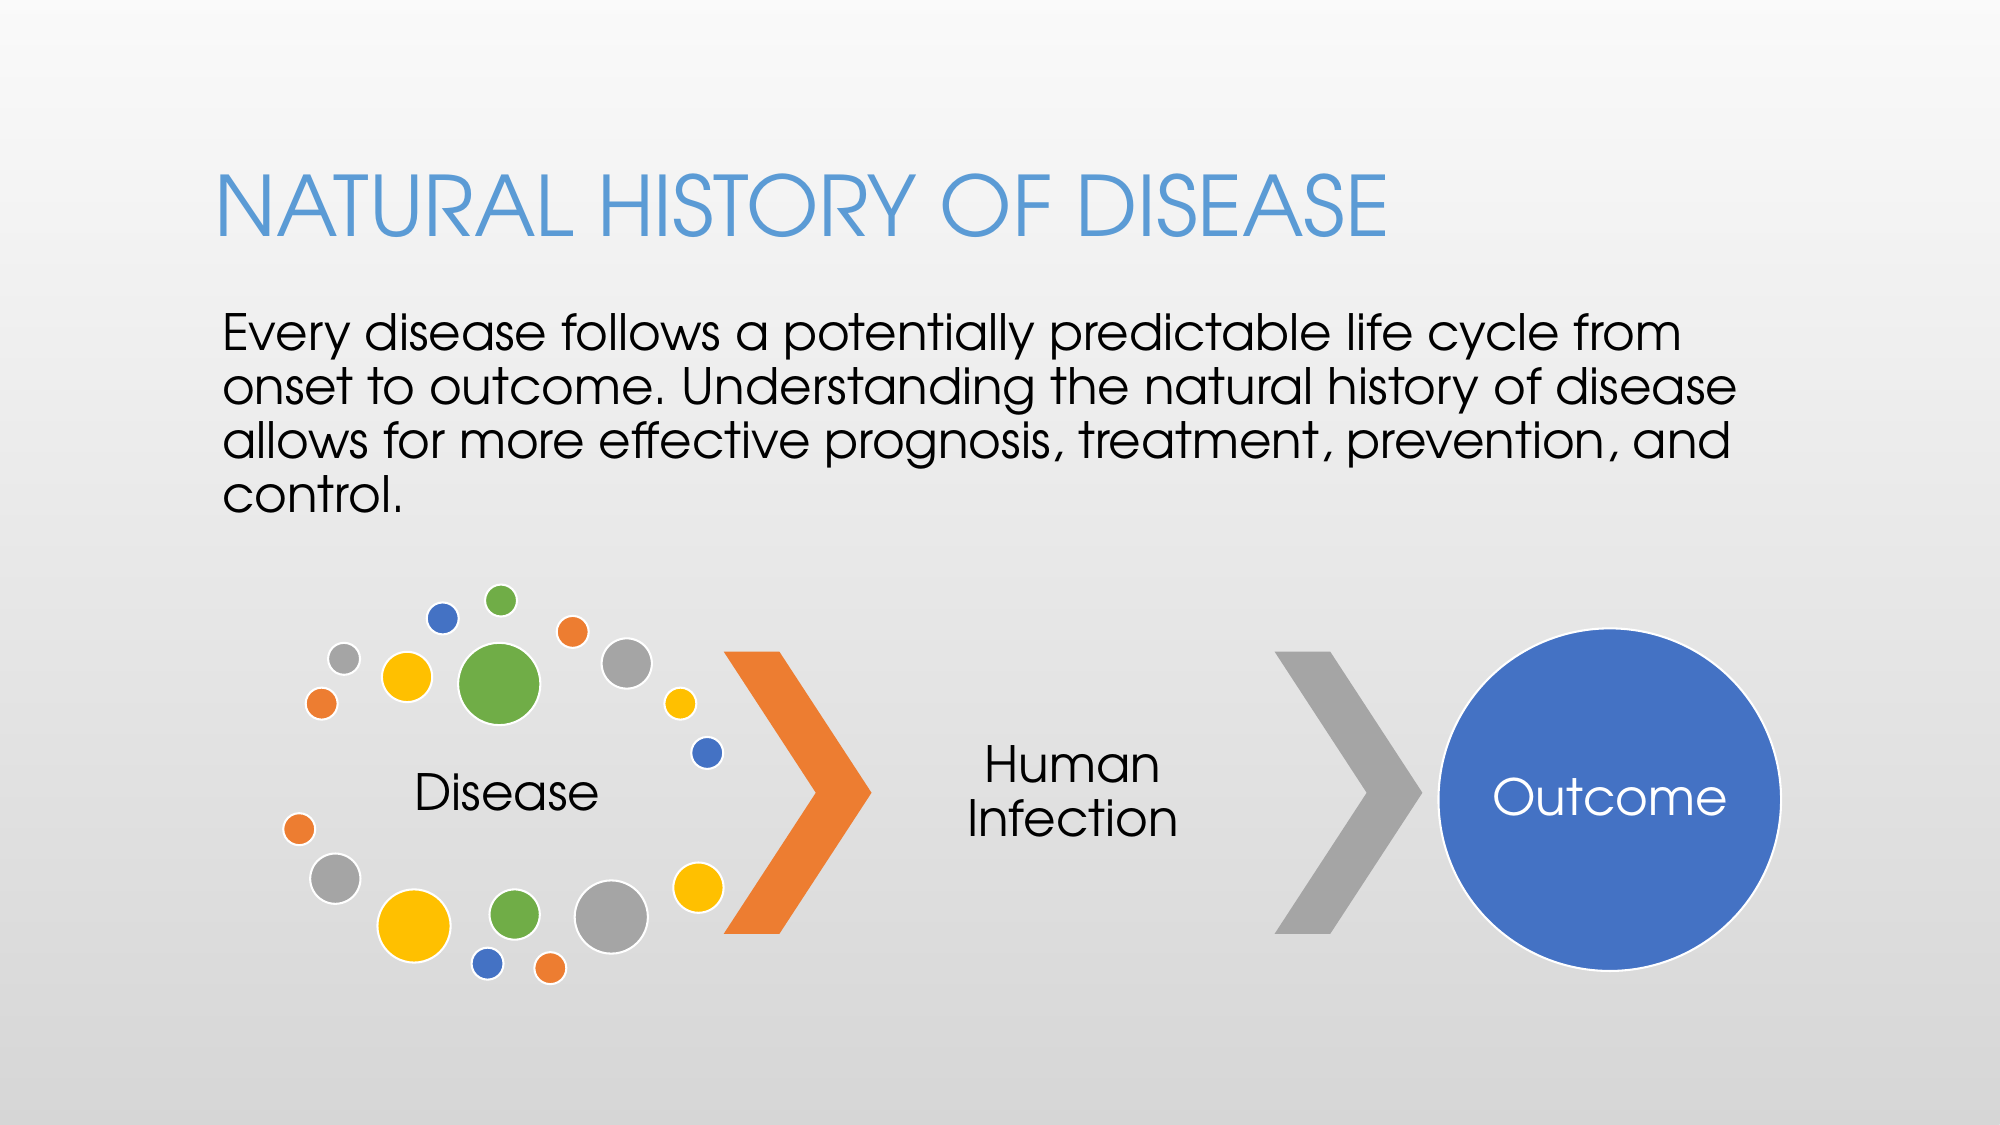

# Natural history of disease
Every disease follows a potentially predictable life cycle from onset to outcome. Understanding the natural history of disease allows for more effective prognosis, treatment, prevention, and control.
Disease
Human Infection
Outcome